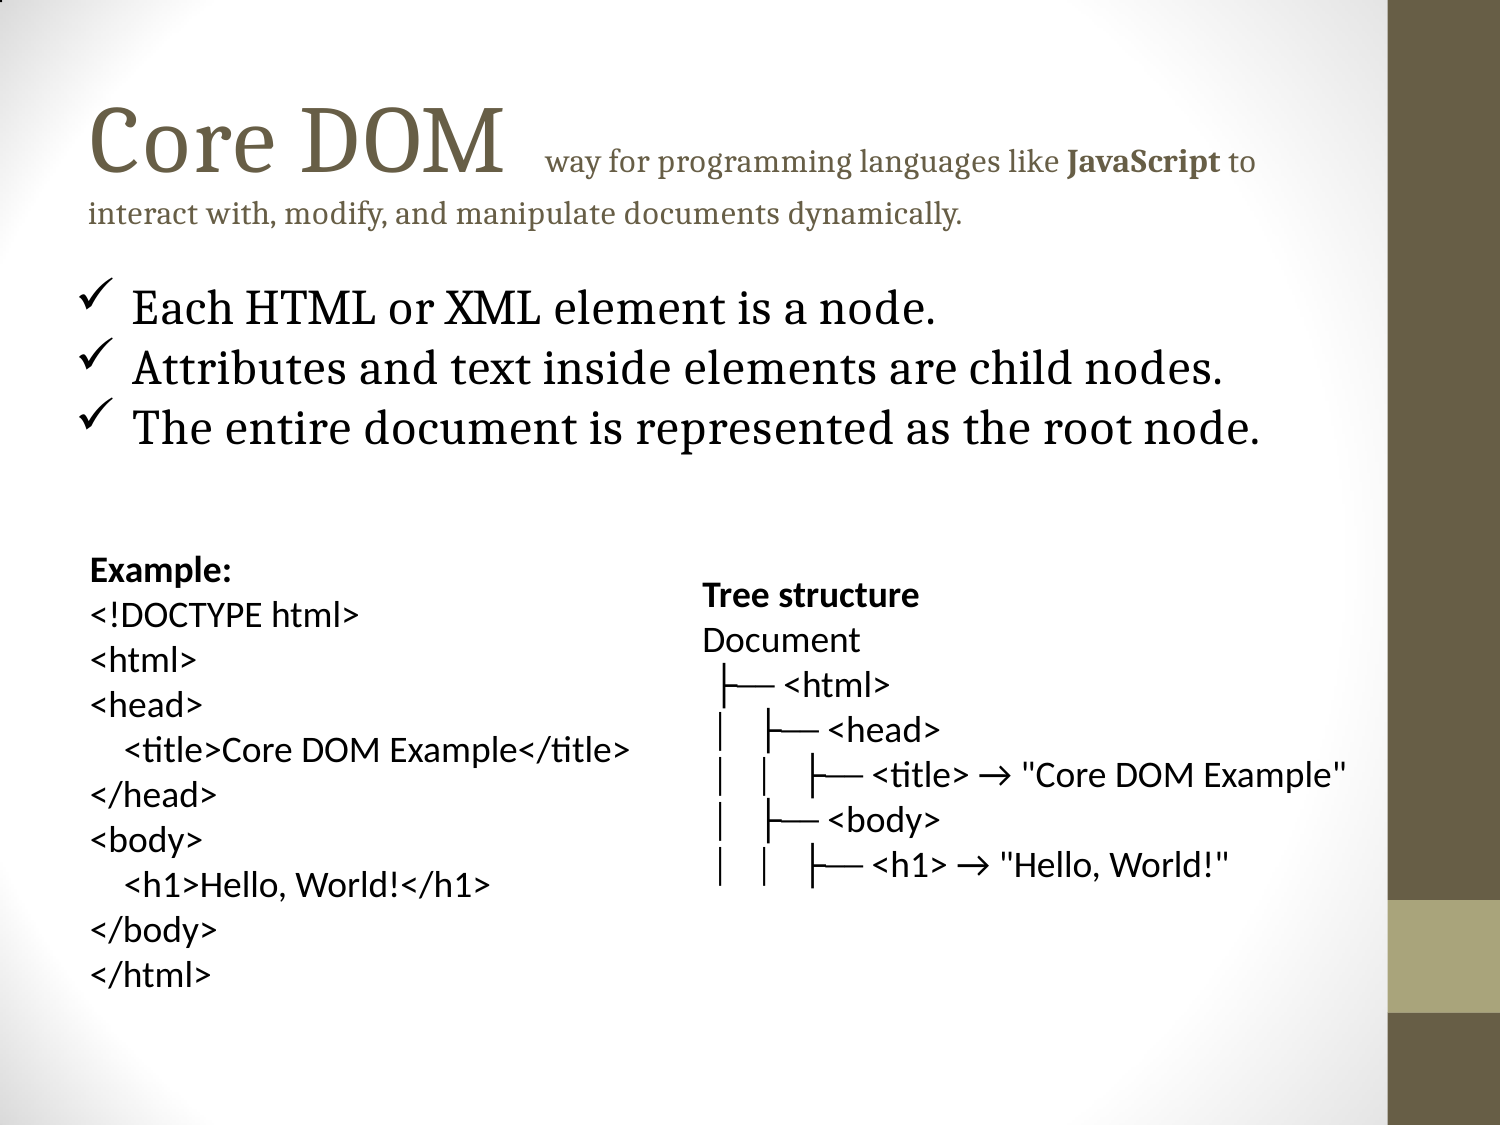

# Core DOM  way for programming languages like JavaScript to interact with, modify, and manipulate documents dynamically.
Each HTML or XML element is a node.
Attributes and text inside elements are child nodes.
The entire document is represented as the root node.
Example:
<!DOCTYPE html>
<html>
<head>
    <title>Core DOM Example</title>
</head>
<body>
    <h1>Hello, World!</h1>
</body>
</html>
Tree structure
Document
 ├── <html>
 │   ├── <head>
 │   │   ├── <title> → "Core DOM Example"
 │   ├── <body>
 │   │   ├── <h1> → "Hello, World!"